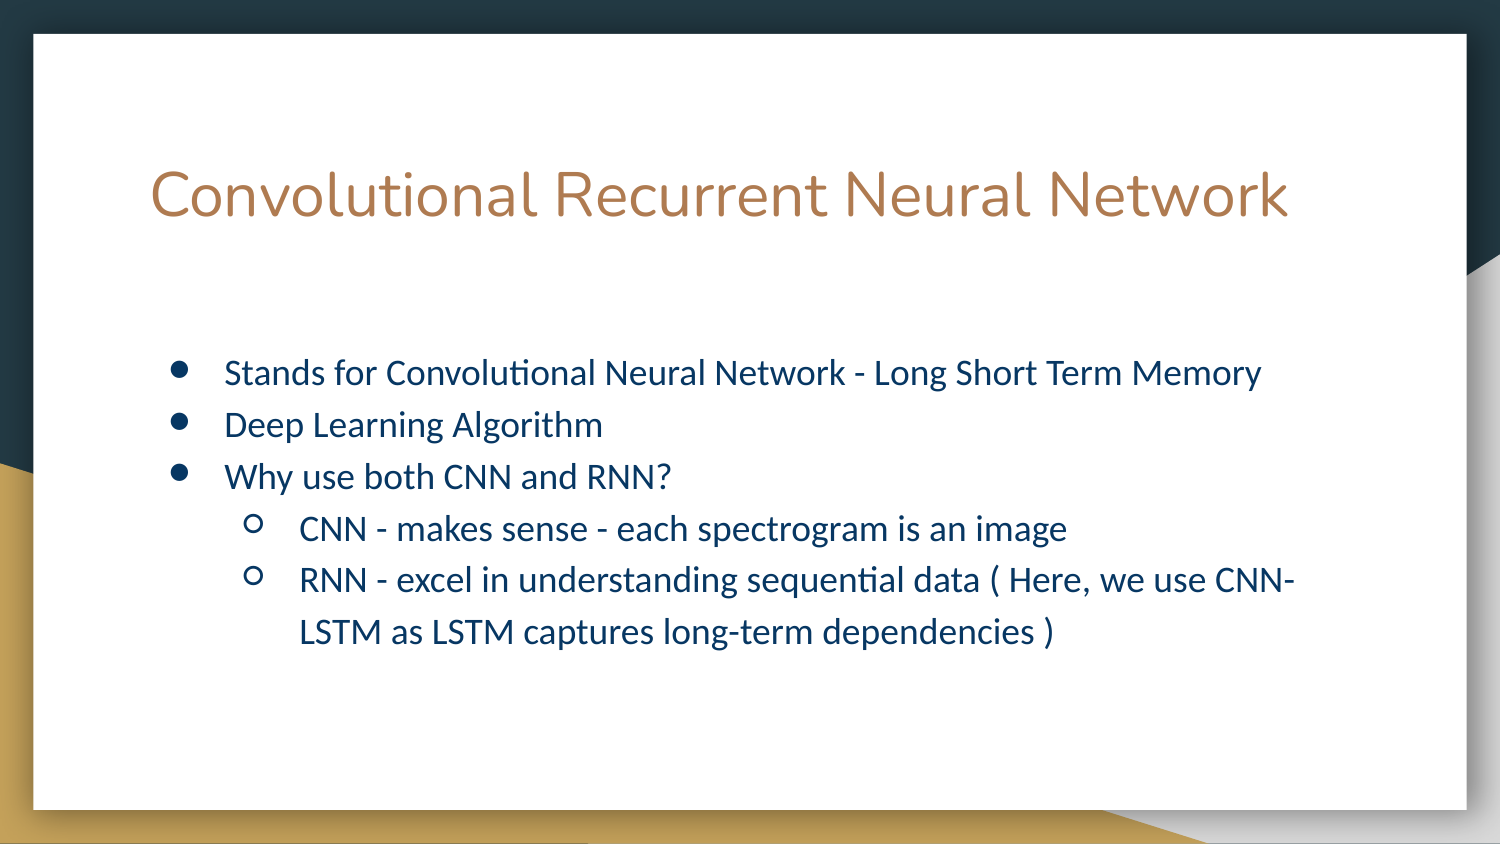

# Convolutional Recurrent Neural Network
Stands for Convolutional Neural Network - Long Short Term Memory
Deep Learning Algorithm
Why use both CNN and RNN?
CNN - makes sense - each spectrogram is an image
RNN - excel in understanding sequential data ( Here, we use CNN-LSTM as LSTM captures long-term dependencies )